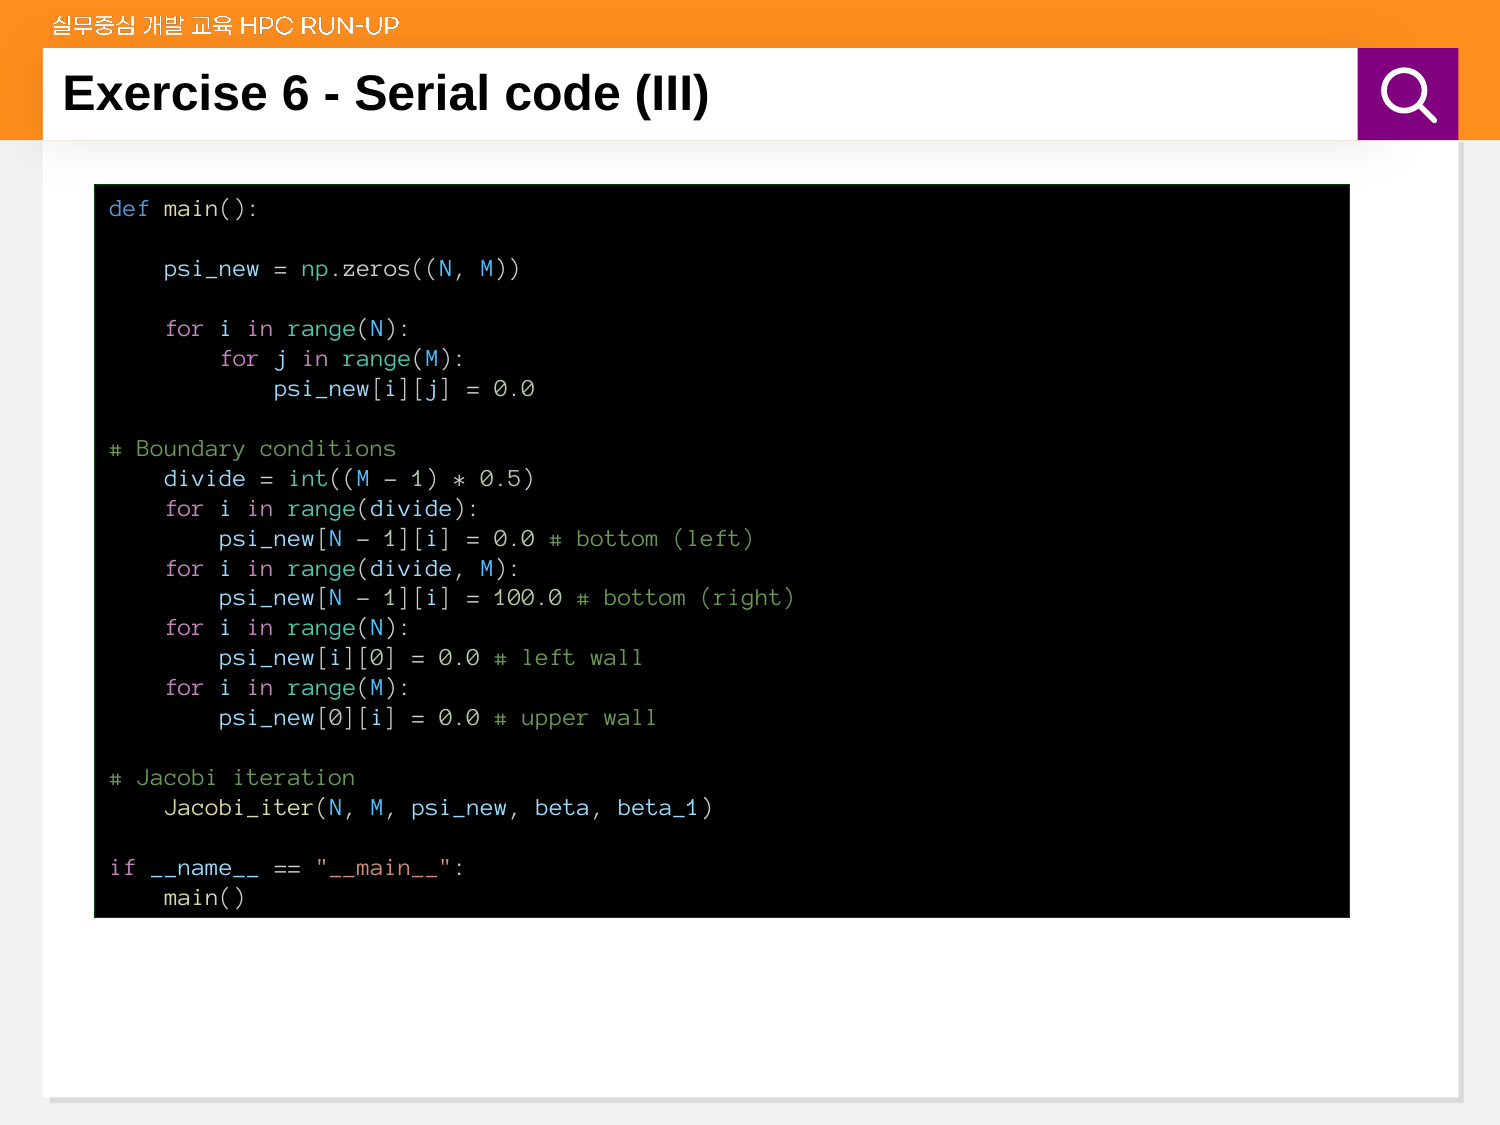

# Exercise 6 - Serial code (III)
def main():
    psi_new = np.zeros((N, M))
    for i in range(N):
        for j in range(M):
            psi_new[i][j] = 0.0
# Boundary conditions
    divide = int((M - 1) * 0.5)
    for i in range(divide):
        psi_new[N - 1][i] = 0.0 # bottom (left)
    for i in range(divide, M):
        psi_new[N - 1][i] = 100.0 # bottom (right)
    for i in range(N):
        psi_new[i][0] = 0.0 # left wall
    for i in range(M):
        psi_new[0][i] = 0.0 # upper wall
# Jacobi iteration
    Jacobi_iter(N, M, psi_new, beta, beta_1)
if __name__ == "__main__":
    main()